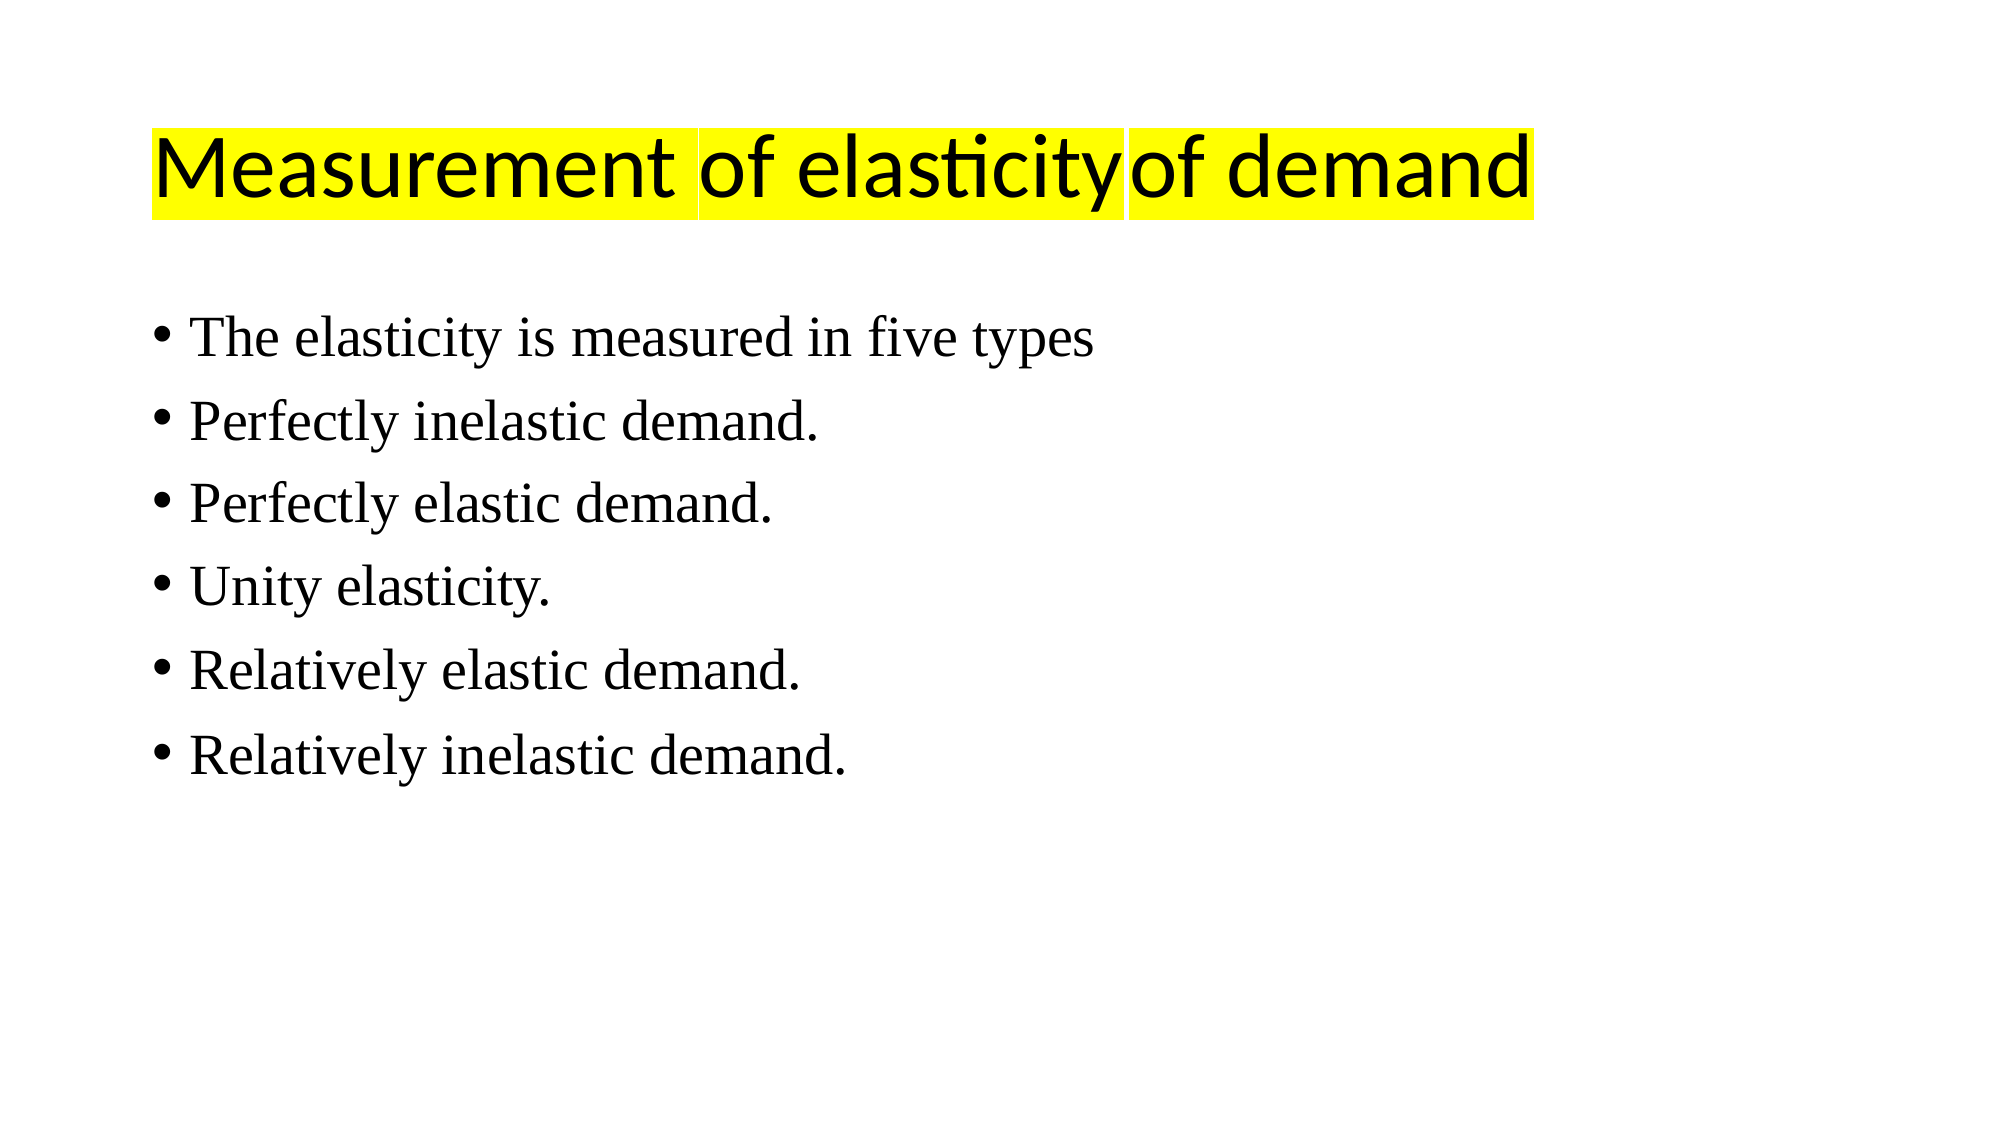

# Measurement of elasticity	of demand
The elasticity is measured in five types
Perfectly inelastic demand.
Perfectly elastic demand.
Unity elasticity.
Relatively elastic demand.
Relatively inelastic demand.